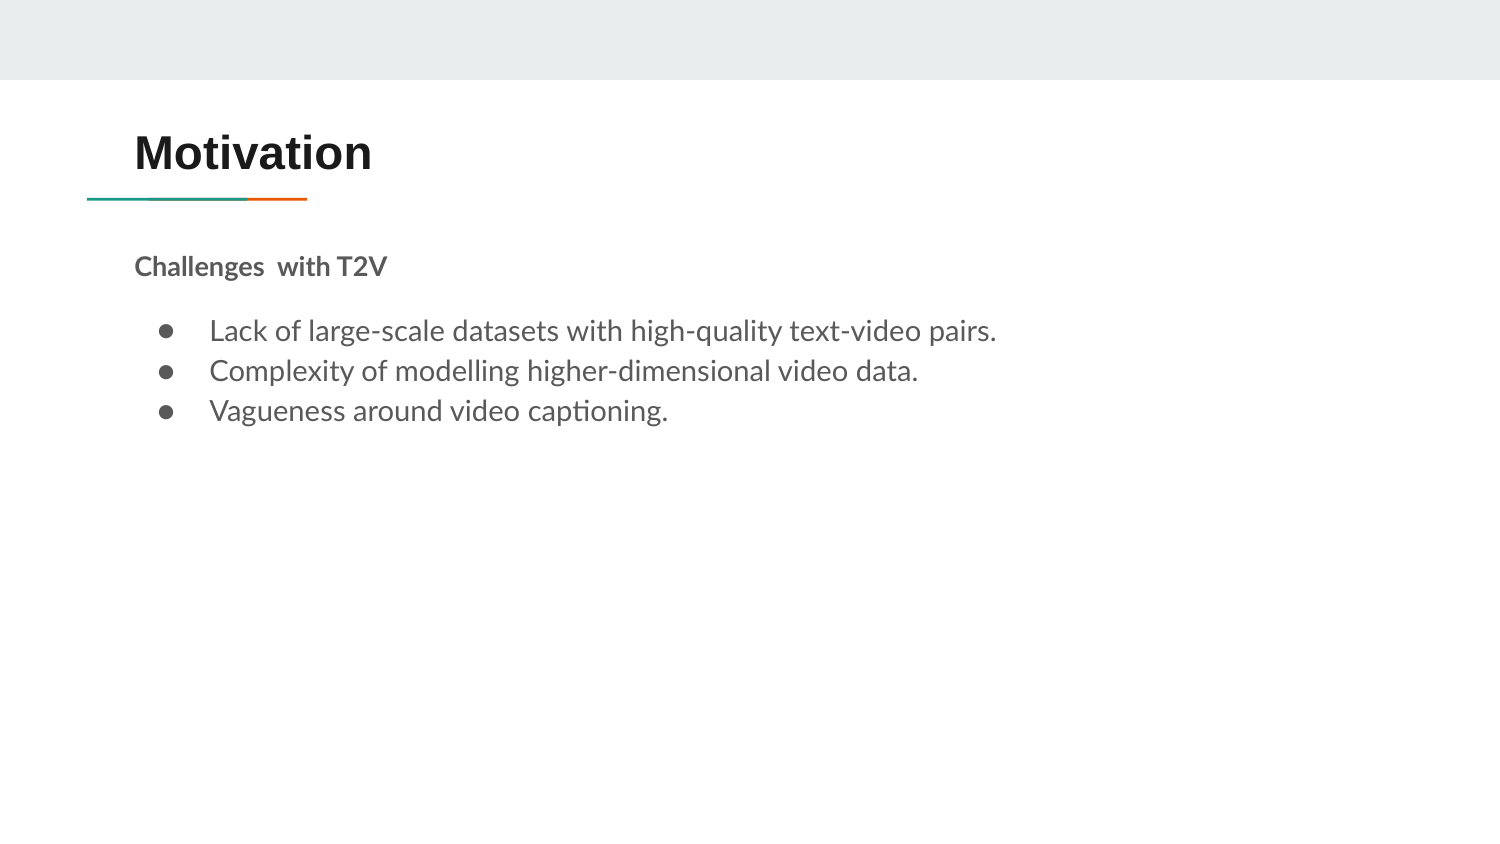

# Motivation
Challenges  with T2V
Lack of large-scale datasets with high-quality text-video pairs.
Complexity of modelling higher-dimensional video data.
Vagueness around video captioning.